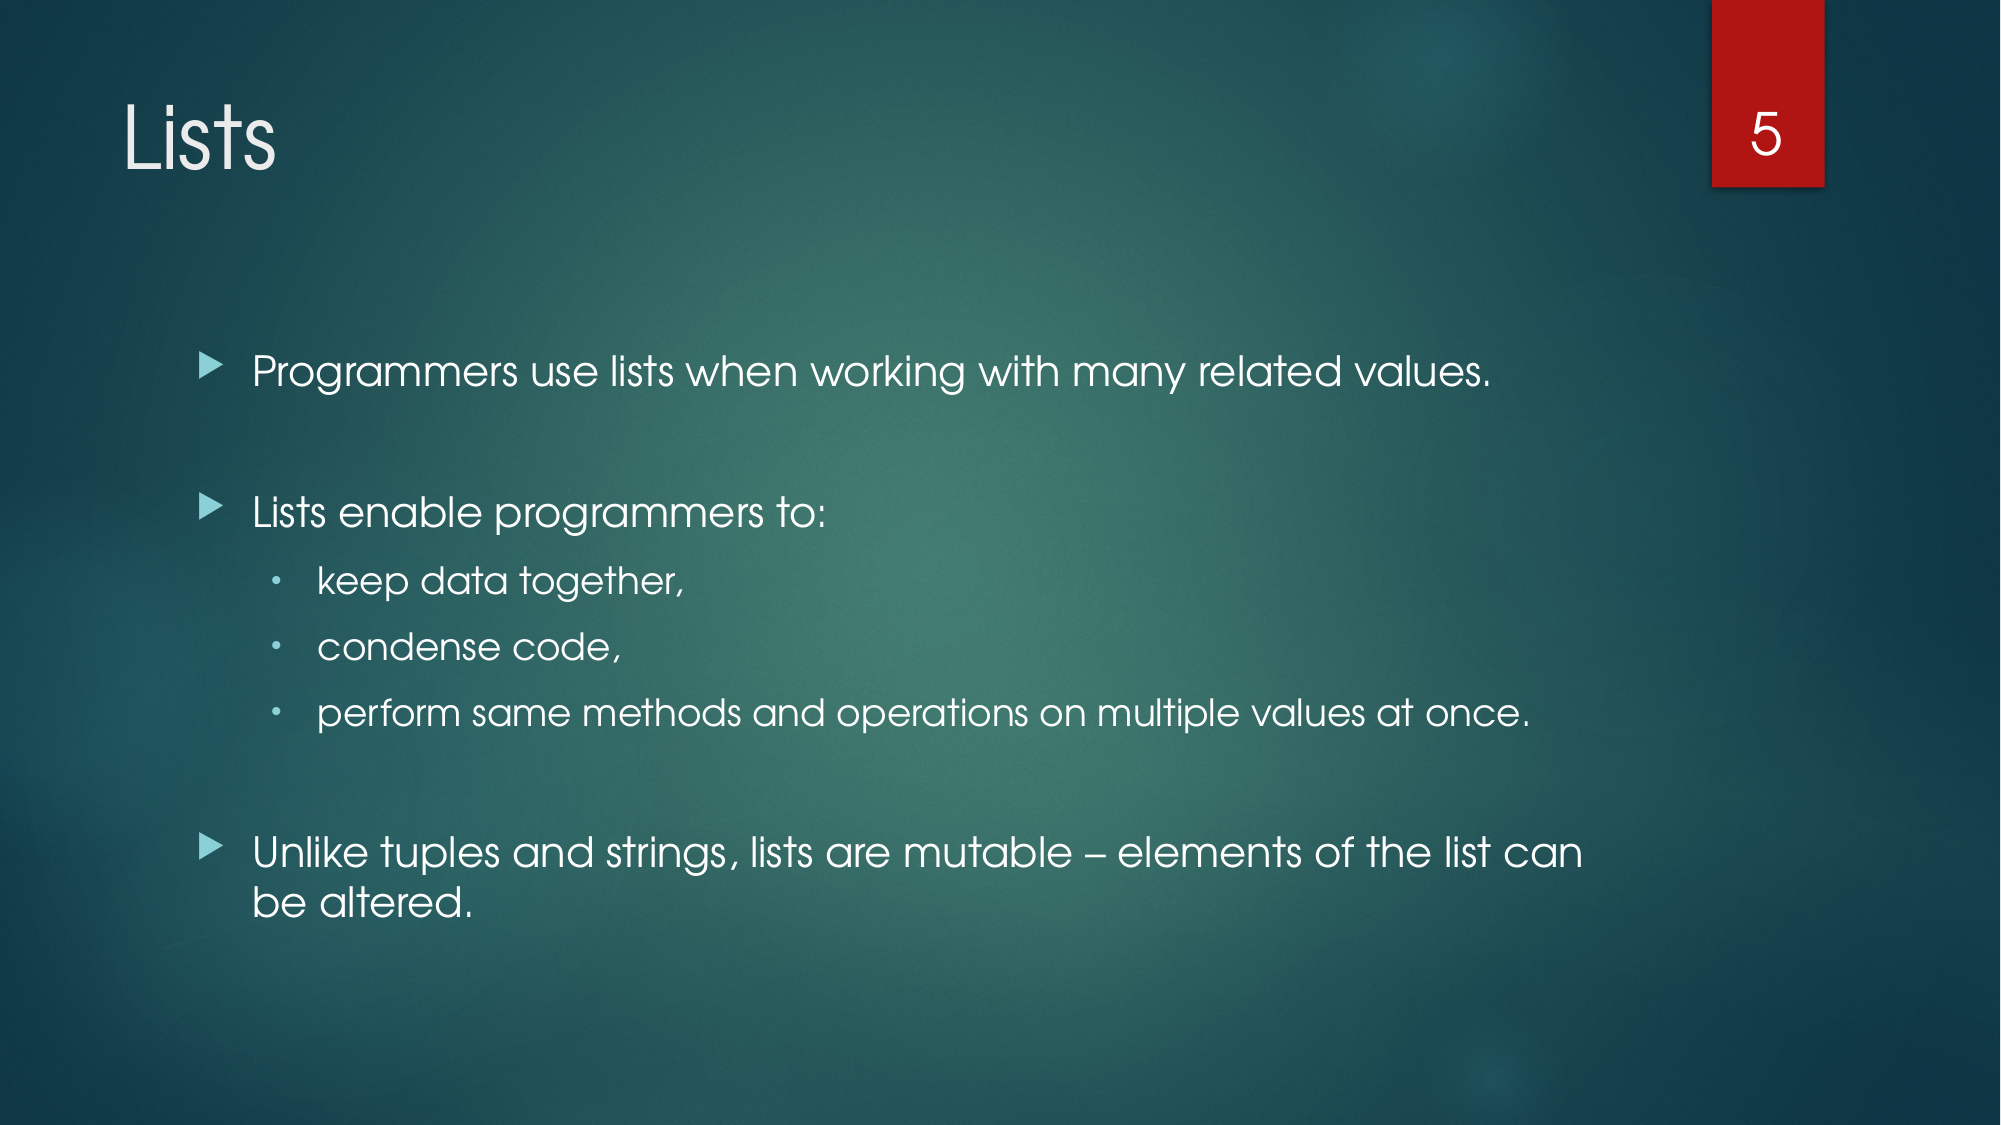

5
# Lists
Programmers use lists when working with many related values.

Lists enable programmers to:
keep data together,
condense code,
perform same methods and operations on multiple values at once.

Unlike tuples and strings, lists are mutable – elements of the list can be altered.